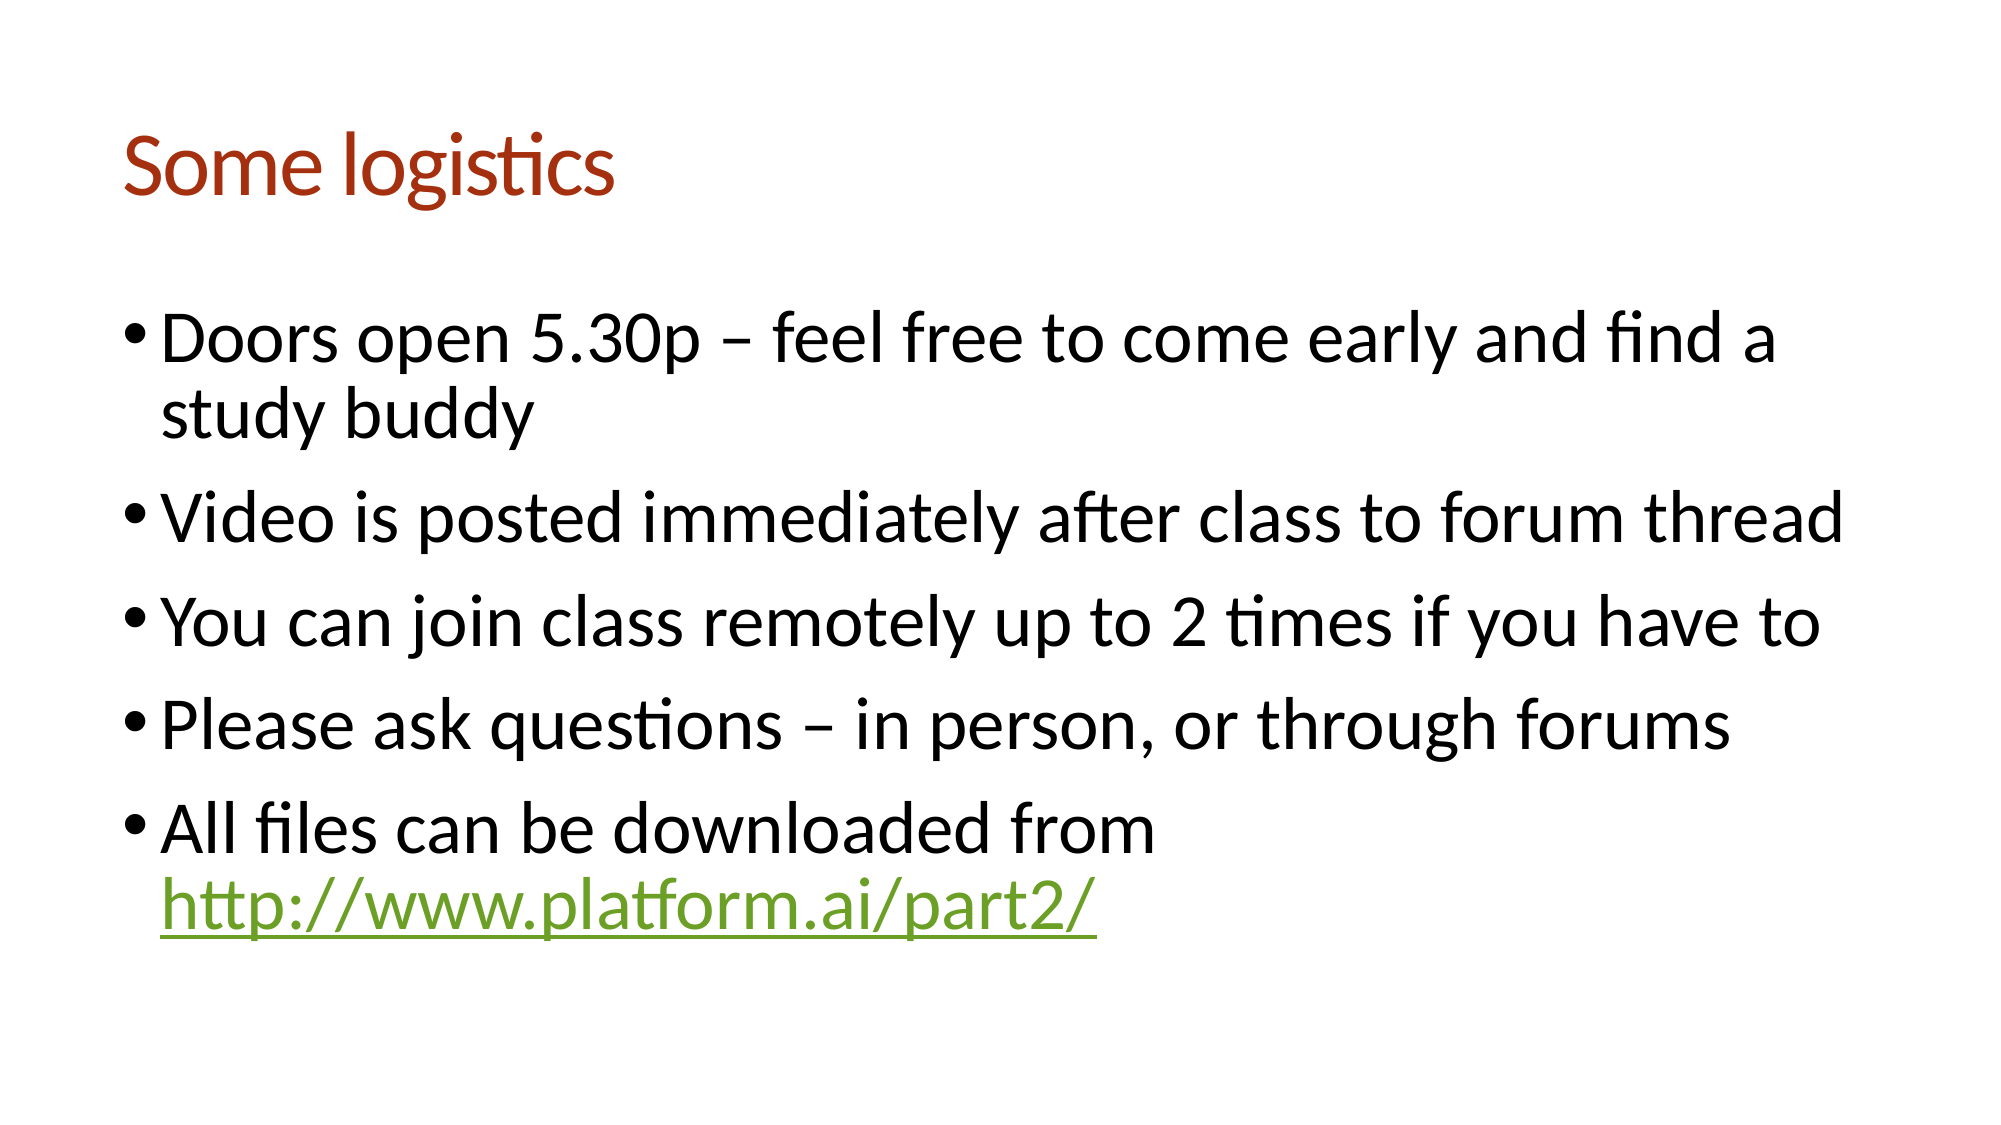

# Some logistics
Doors open 5.30p – feel free to come early and find a study buddy
Video is posted immediately after class to forum thread
You can join class remotely up to 2 times if you have to
Please ask questions – in person, or through forums
All files can be downloaded from http://www.platform.ai/part2/